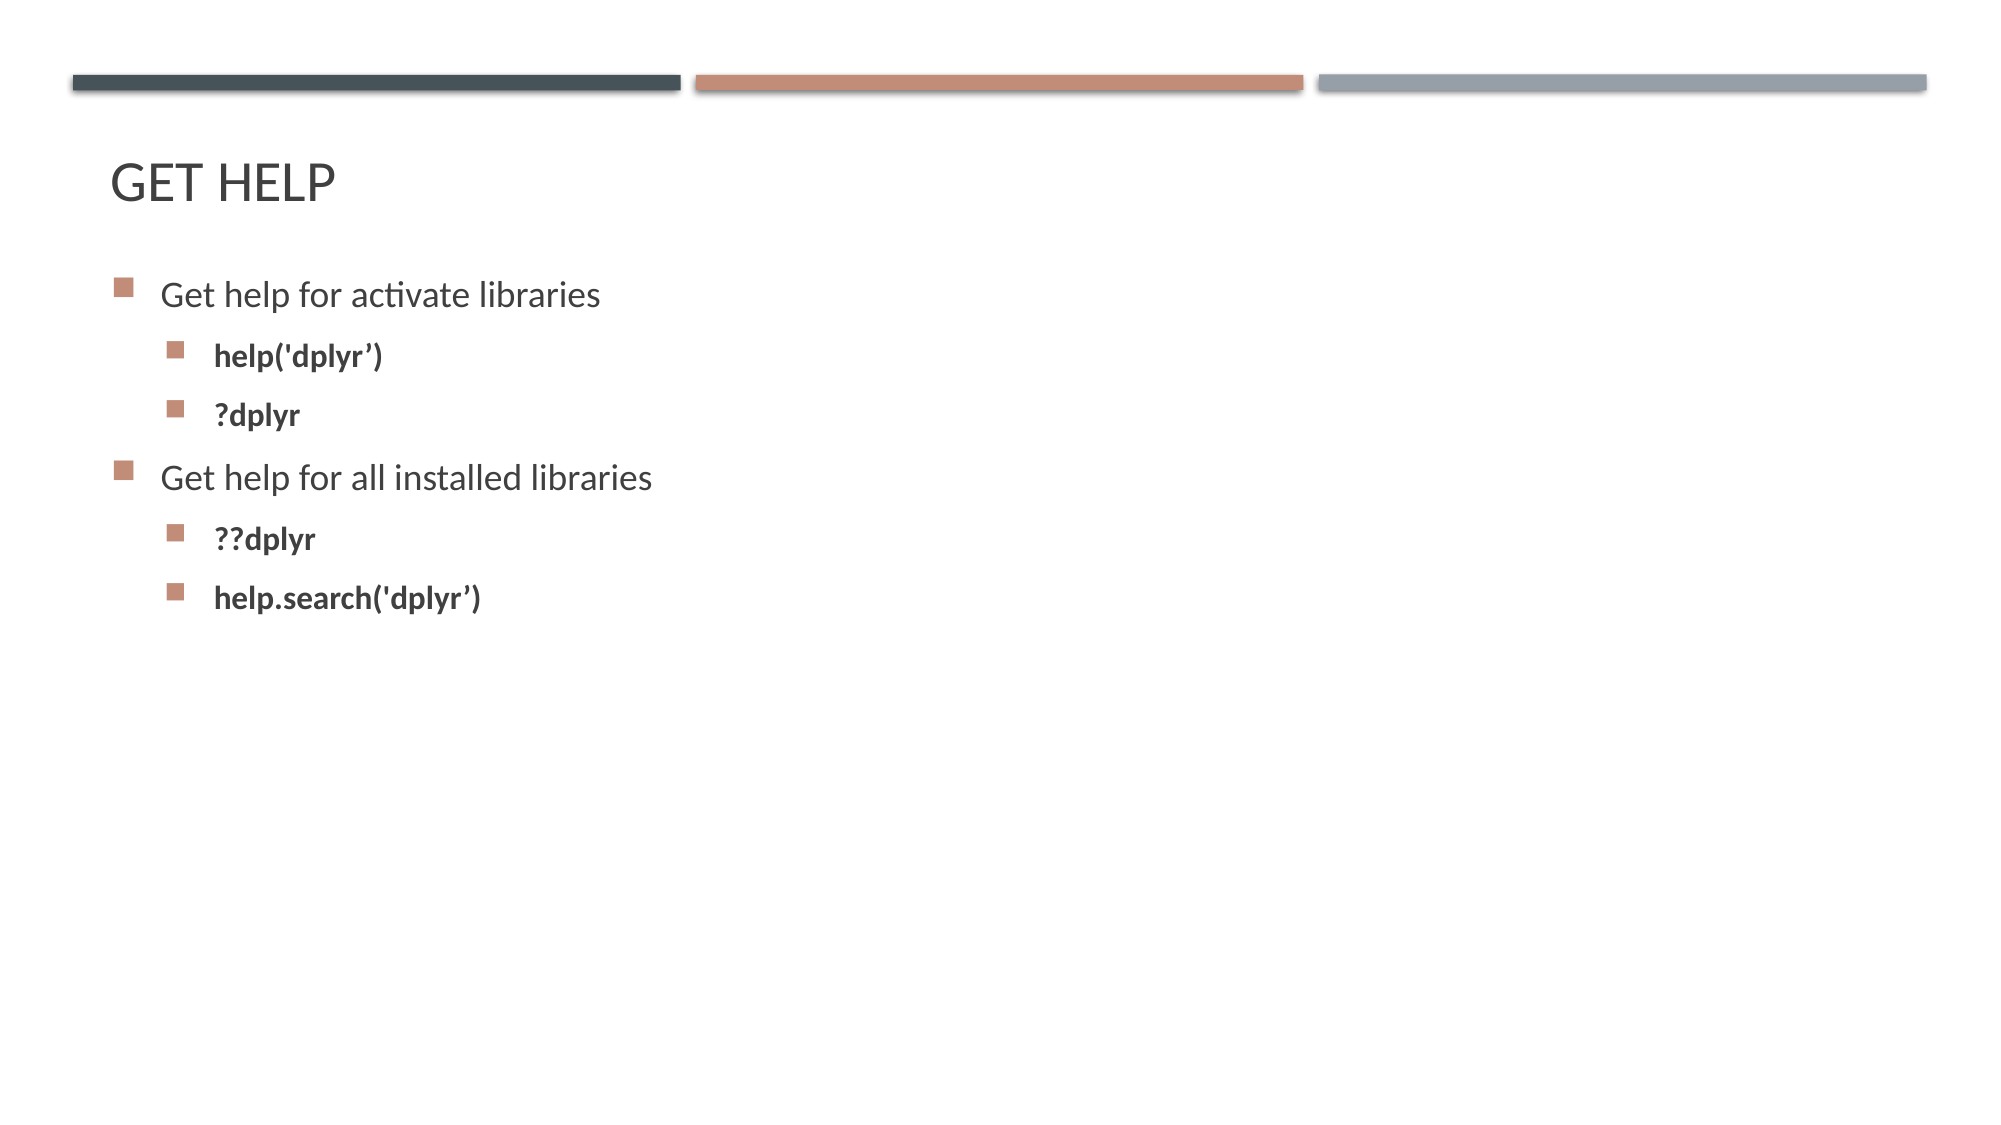

# Get help
Get help for activate libraries
help('dplyr’)
?dplyr
Get help for all installed libraries
??dplyr
help.search('dplyr’)